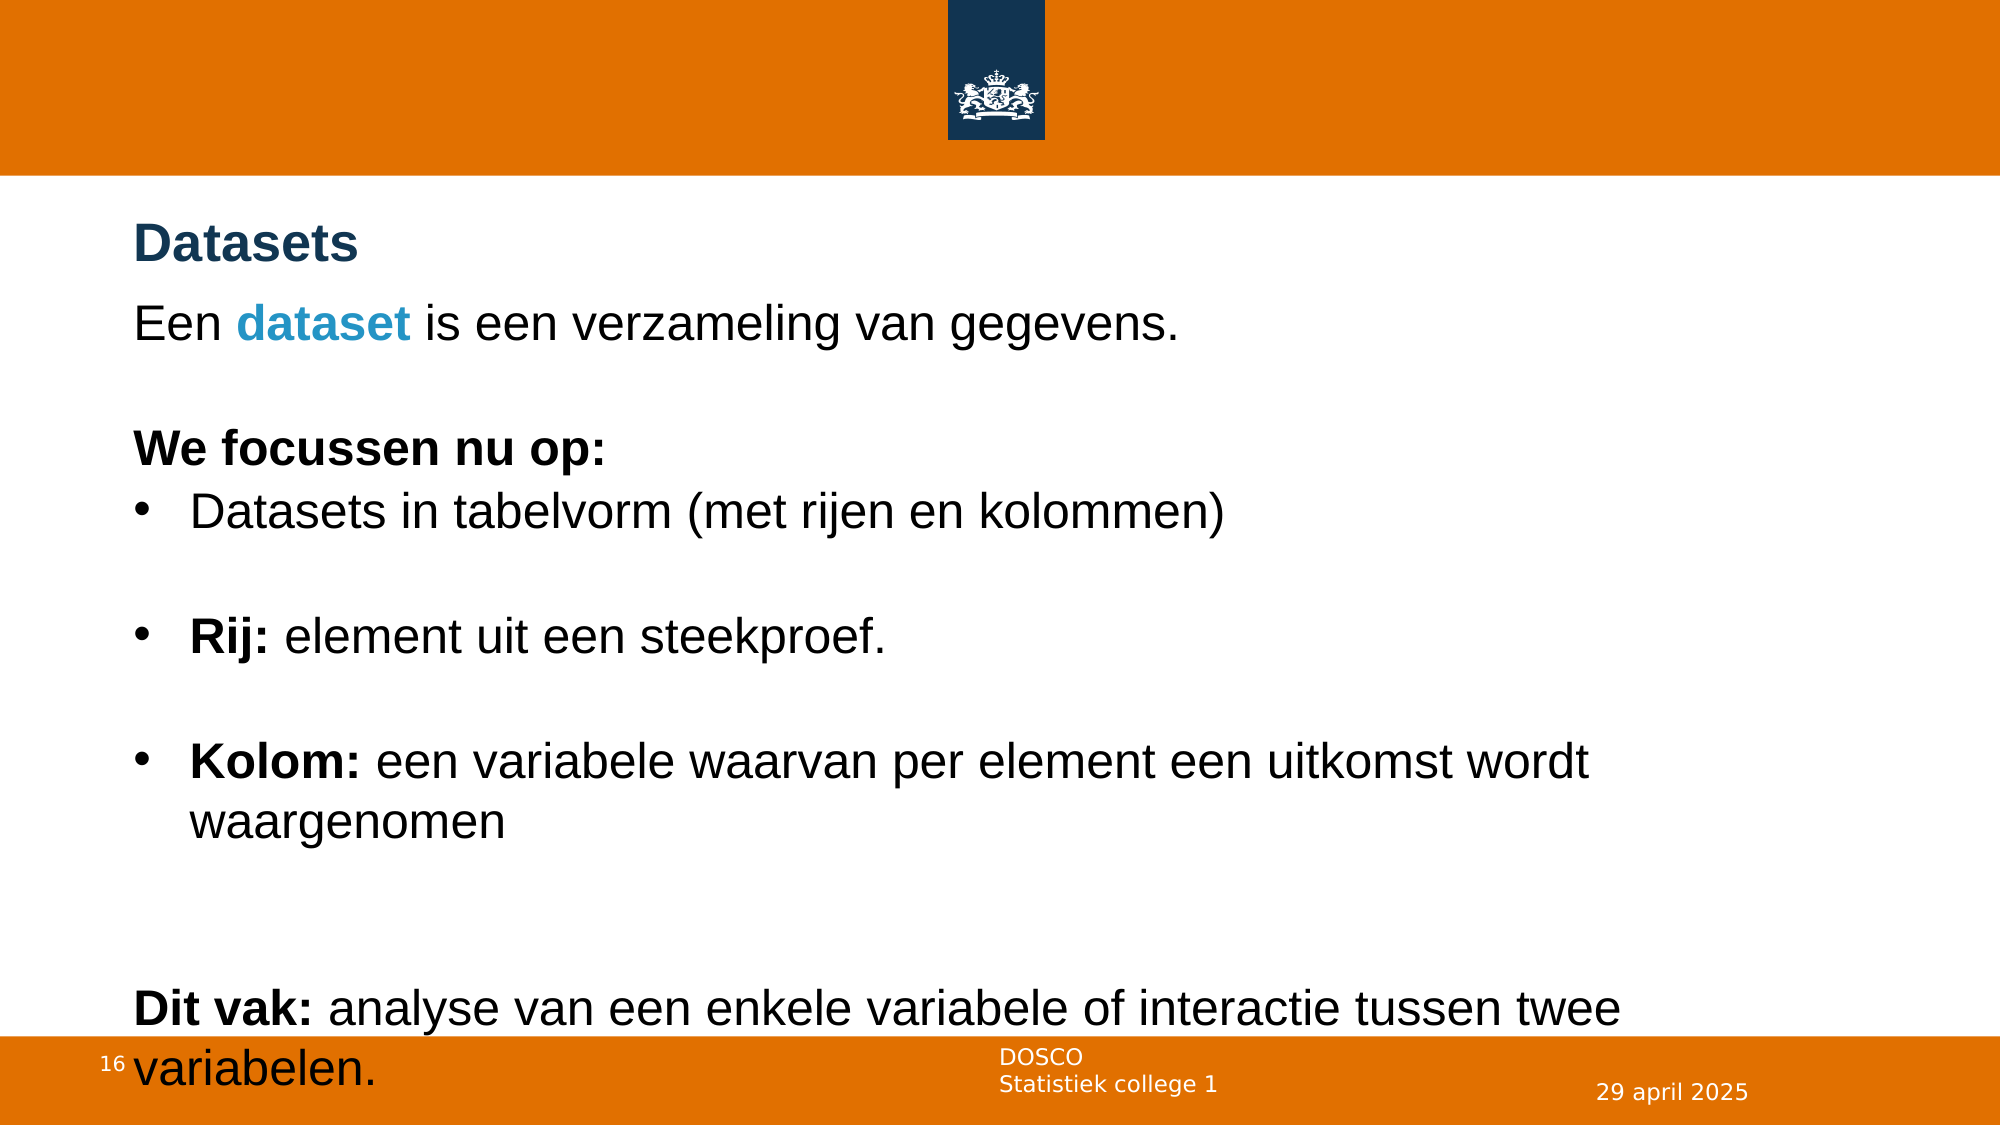

# Datasets
Een dataset is een verzameling van gegevens.

We focussen nu op:
Datasets in tabelvorm (met rijen en kolommen)

Rij: element uit een steekproef.

Kolom: een variabele waarvan per element een uitkomst wordt waargenomen

Dit vak: analyse van een enkele variabele of interactie tussen twee variabelen.
29 april 2025